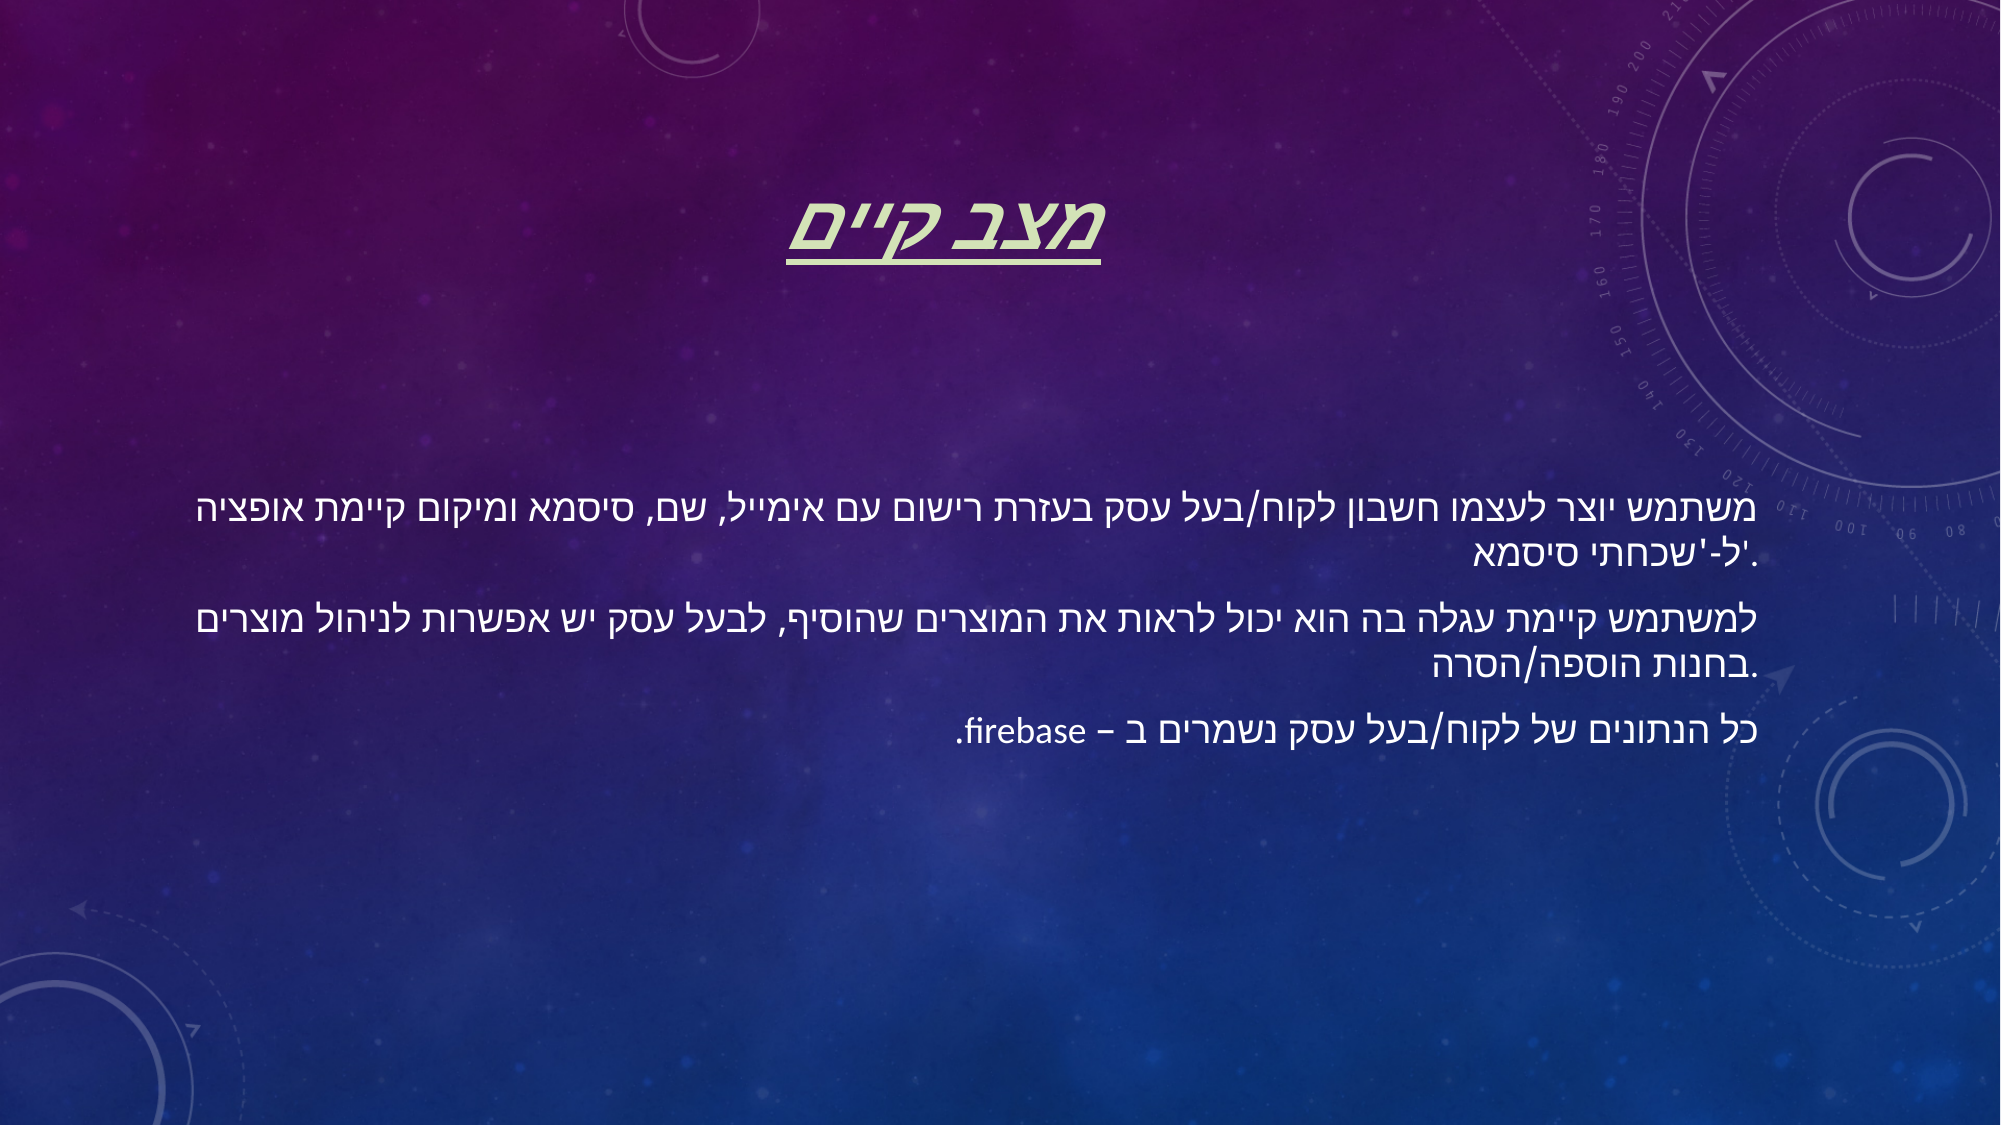

# מצב קיים
משתמש יוצר לעצמו חשבון לקוח/בעל עסק בעזרת רישום עם אימייל, שם, סיסמא ומיקום קיימת אופציה ל-'שכחתי סיסמא'.
למשתמש קיימת עגלה בה הוא יכול לראות את המוצרים שהוסיף, לבעל עסק יש אפשרות לניהול מוצרים בחנות הוספה/הסרה.
כל הנתונים של לקוח/בעל עסק נשמרים ב – firebase.